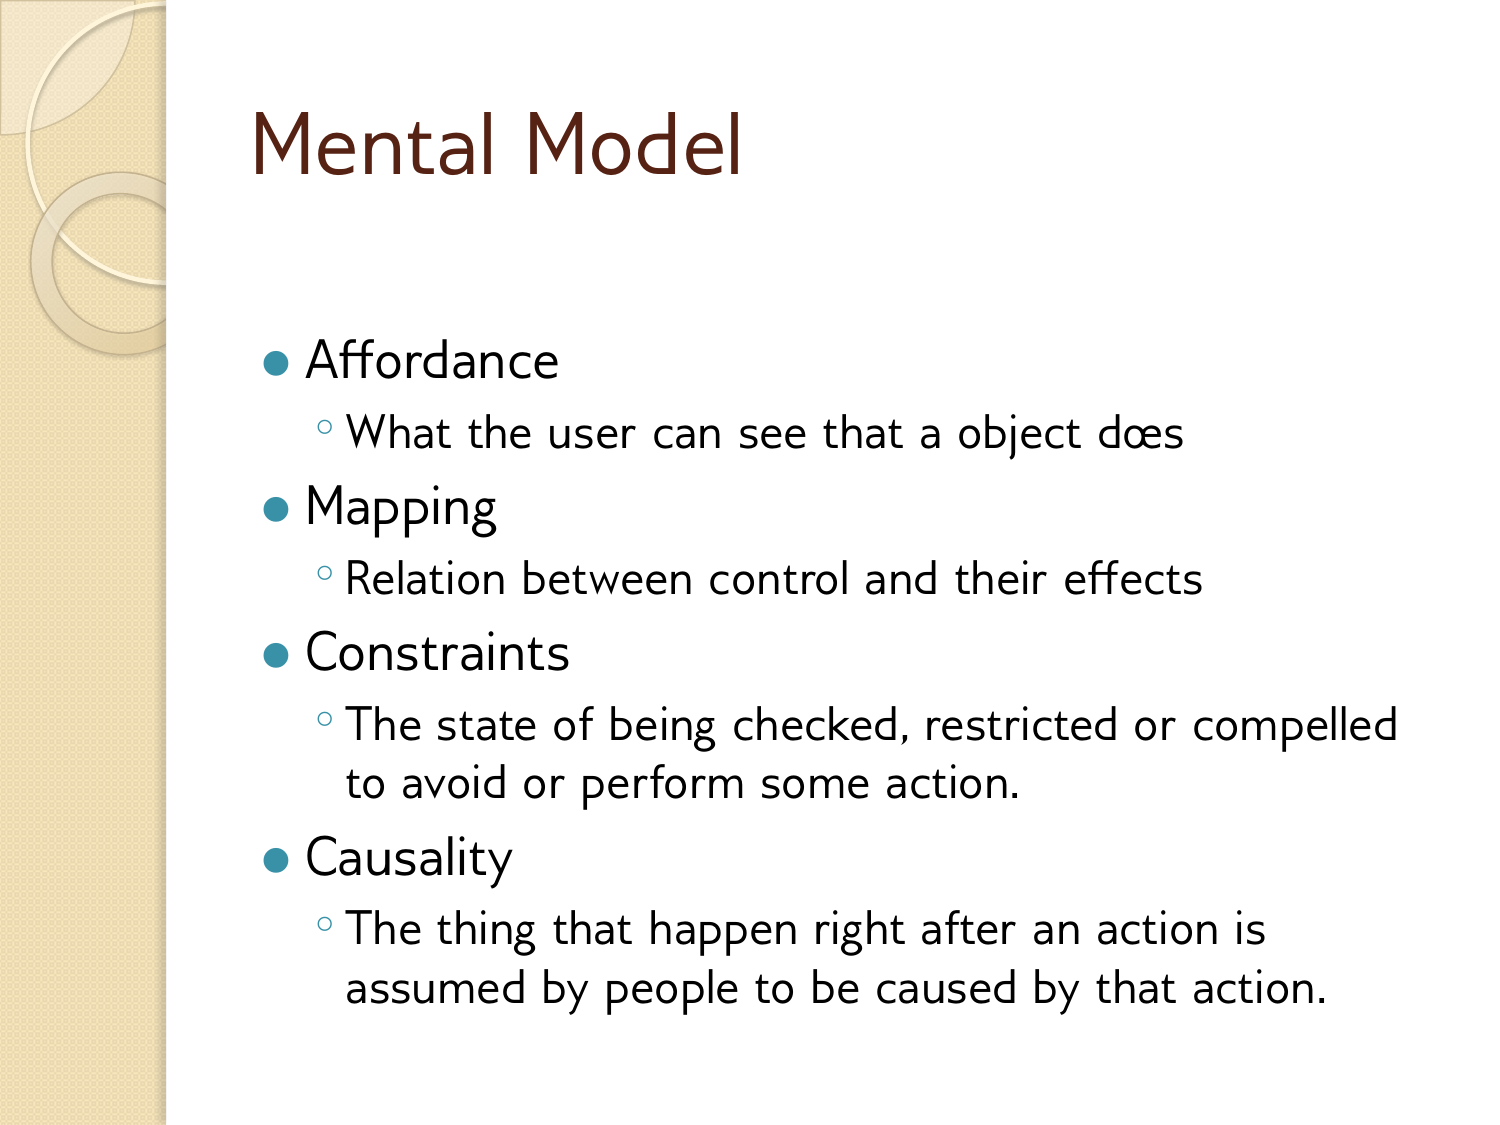

# Mental Model

Affordance
What the user can see that a object does
Mapping
Relation between control and their effects
Constraints
The state of being checked, restricted or compelled to avoid or perform some action.
Causality
The thing that happen right after an action is assumed by people to be caused by that action.